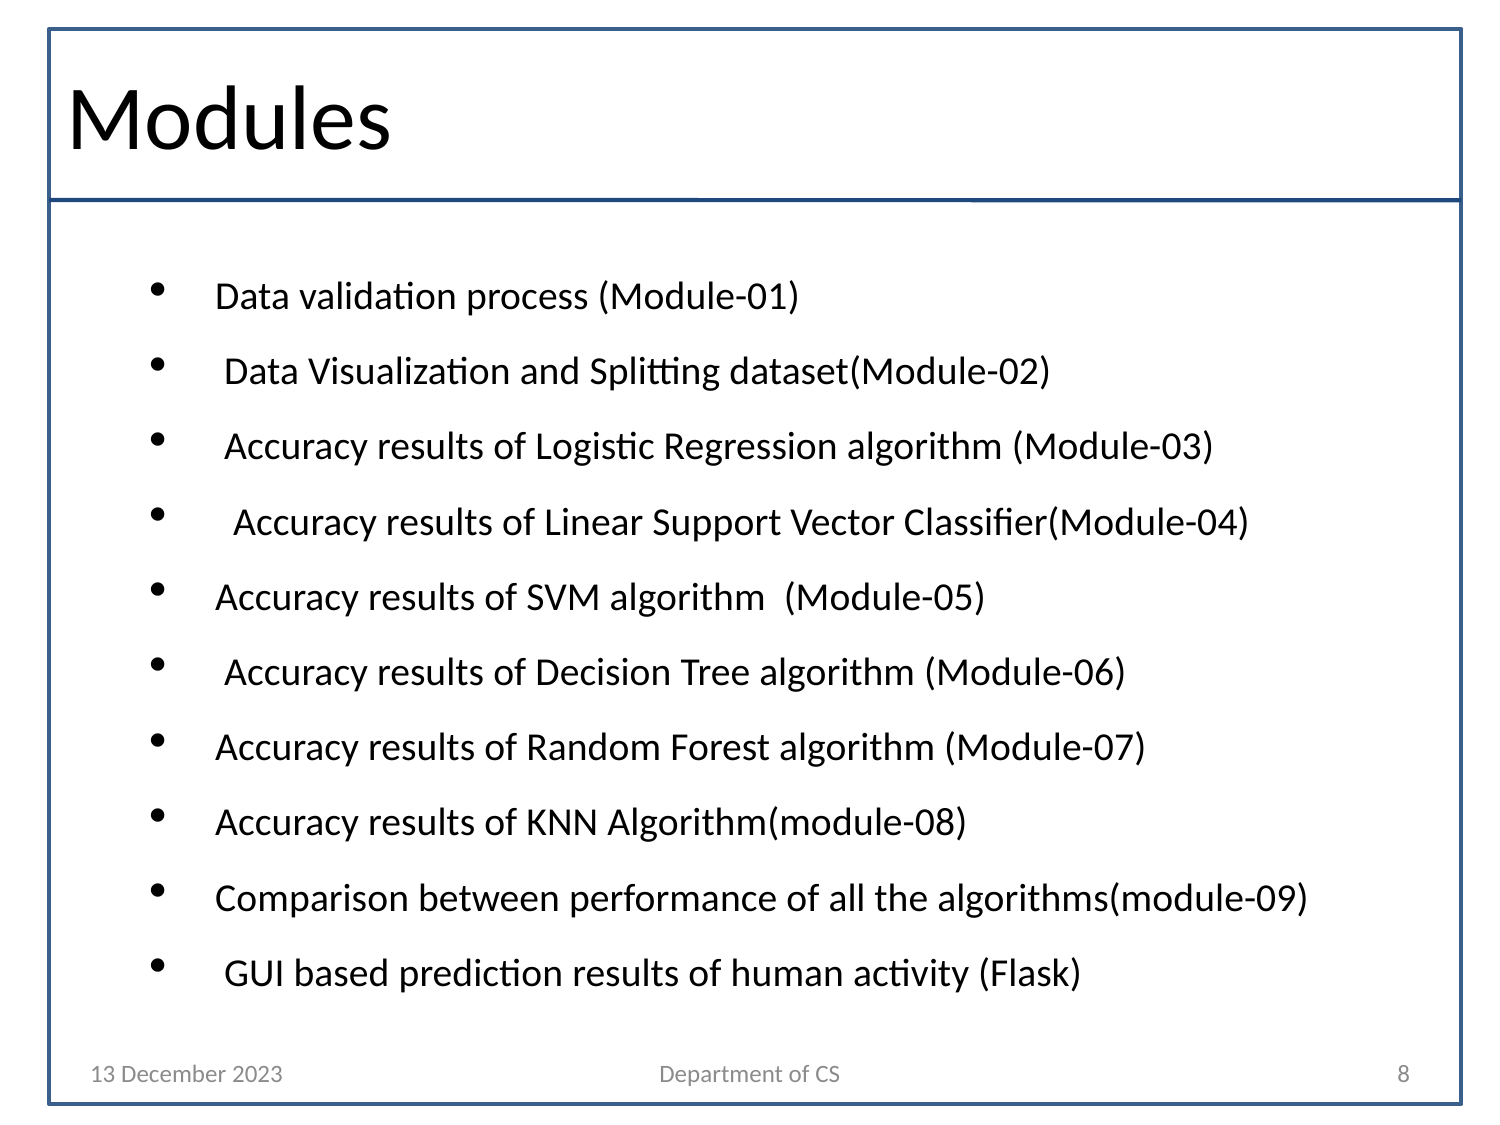

Modules
Data validation process (Module-01)
 Data Visualization and Splitting dataset(Module-02)
 Accuracy results of Logistic Regression algorithm (Module-03)
  Accuracy results of Linear Support Vector Classifier(Module-04)
Accuracy results of SVM algorithm  (Module-05)
 Accuracy results of Decision Tree algorithm (Module-06)
Accuracy results of Random Forest algorithm (Module-07)
Accuracy results of KNN Algorithm(module-08)
Comparison between performance of all the algorithms(module-09)
 GUI based prediction results of human activity (Flask)
13 December 2023
Department of CS
8